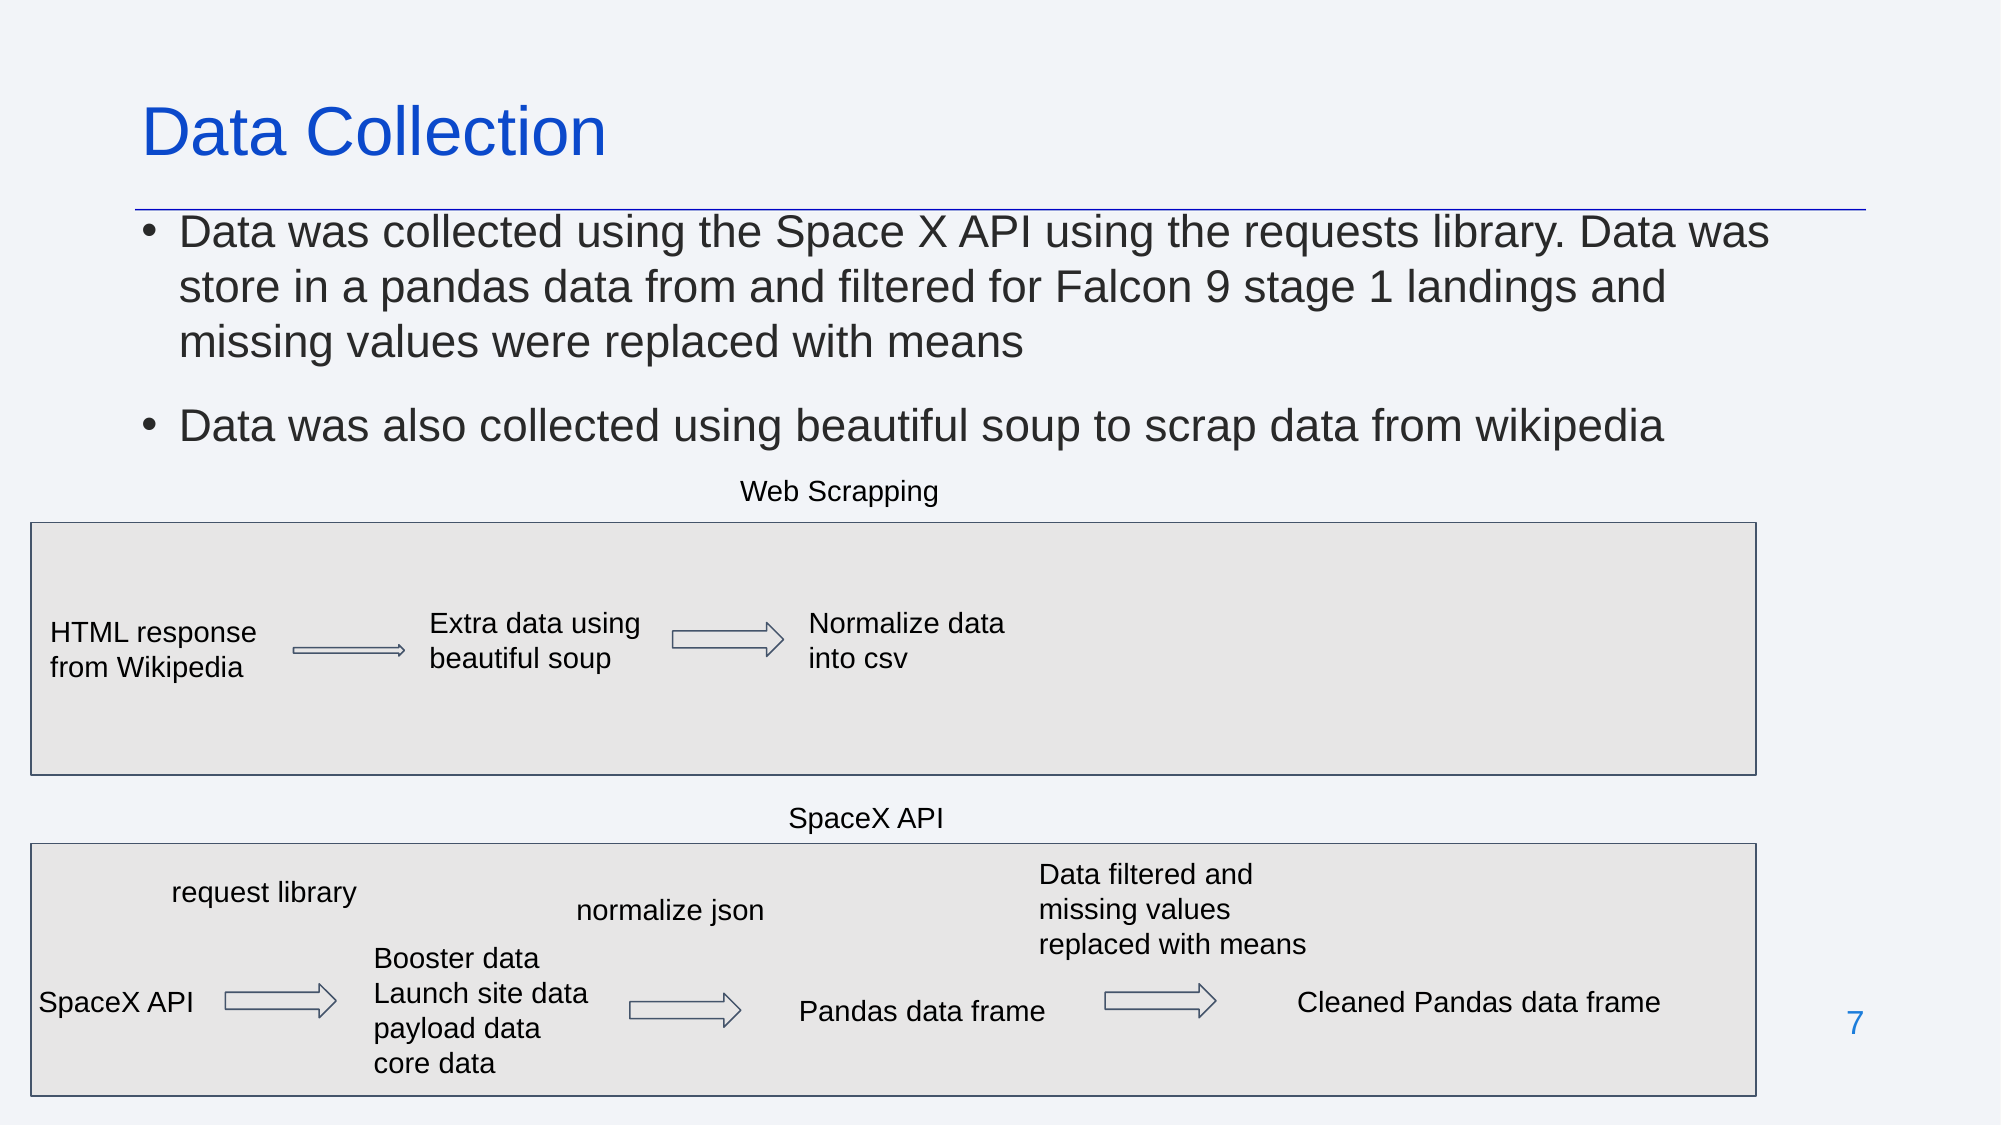

Data Collection
Data was collected using the Space X API using the requests library. Data was store in a pandas data from and filtered for Falcon 9 stage 1 landings and missing values were replaced with means
Data was also collected using beautiful soup to scrap data from wikipedia

Web Scrapping

Extra data using beautiful soup
Normalize data into csv
HTML response from Wikipedia

SpaceX API
Data filtered and missing values replaced with means

request library
normalize json
Booster data
Launch site data
payload data
core data
SpaceX API
Cleaned Pandas data frame
Pandas data frame

7